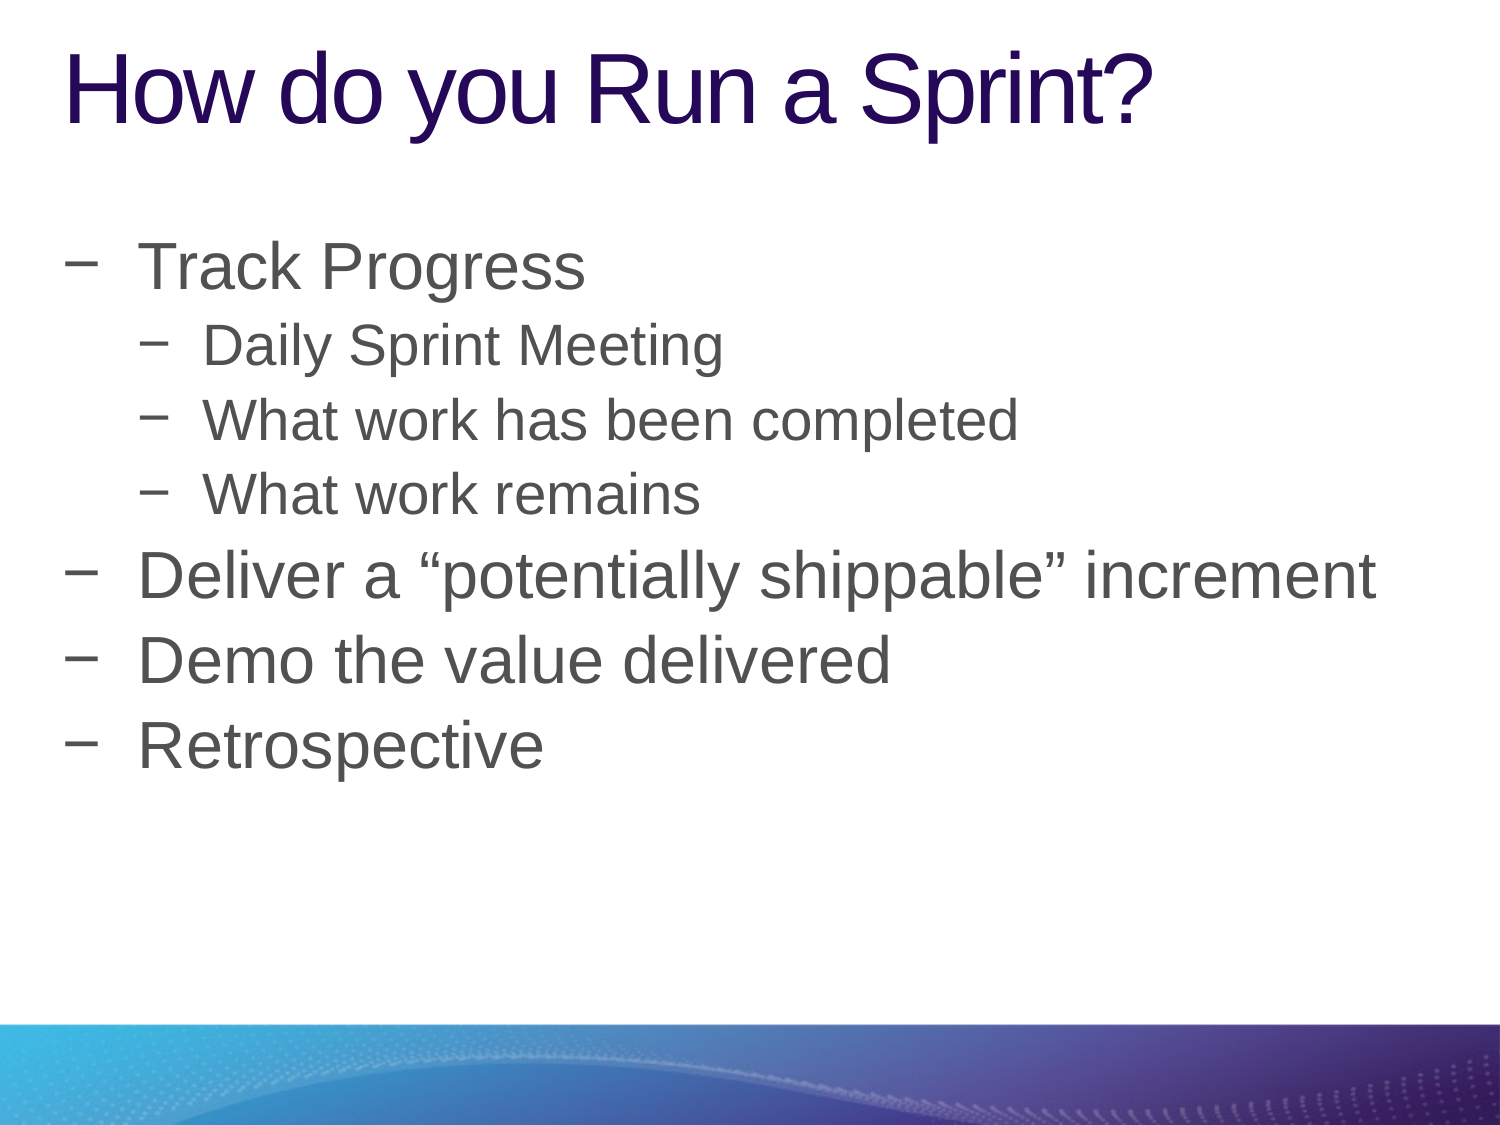

# How do you Run a Sprint?
Track Progress
Daily Sprint Meeting
What work has been completed
What work remains
Deliver a “potentially shippable” increment
Demo the value delivered
Retrospective